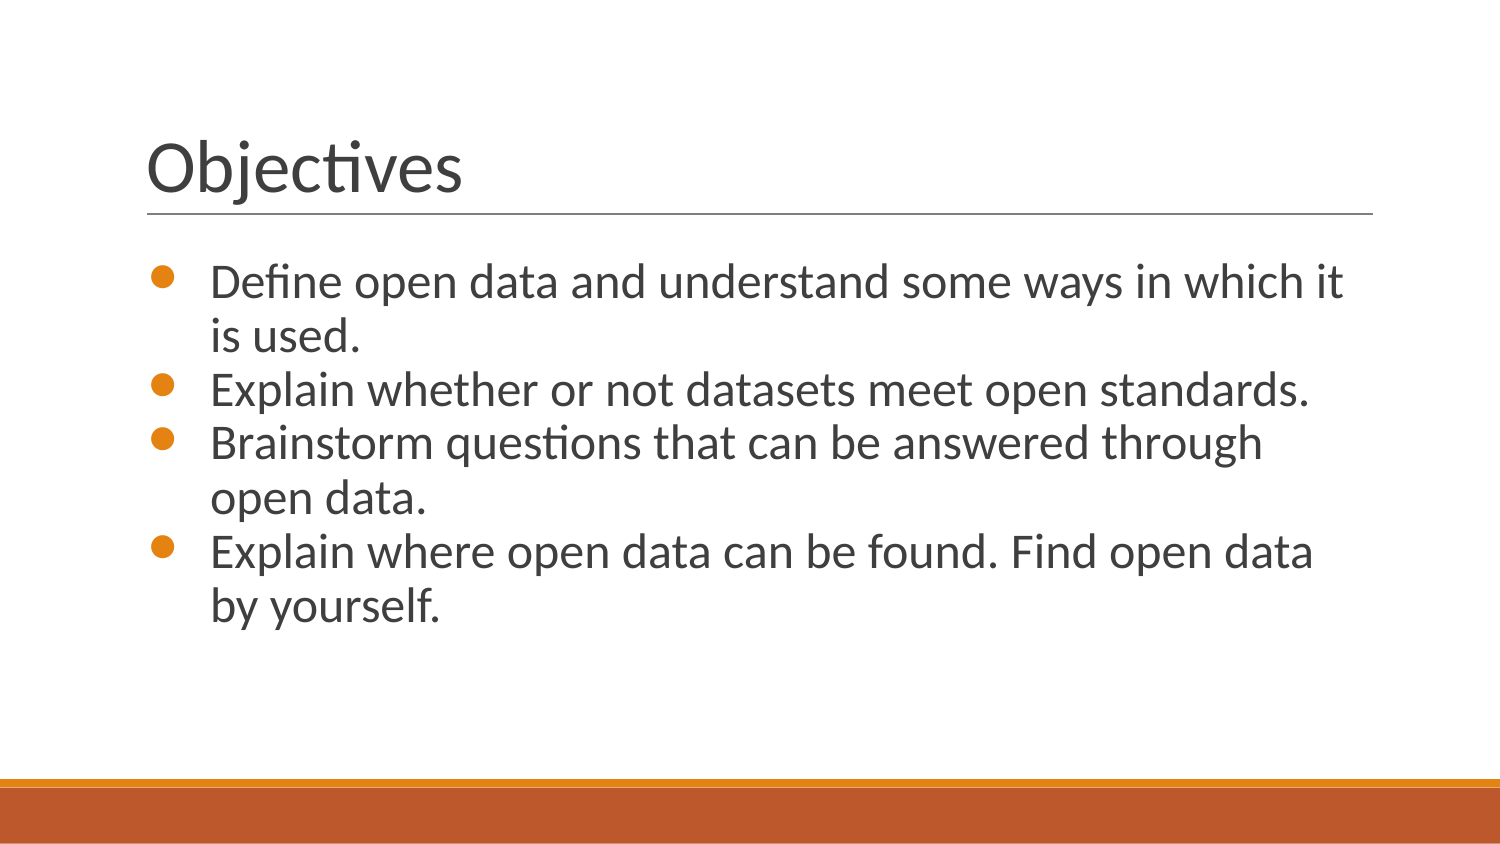

# Objectives
Define open data and understand some ways in which it is used.
Explain whether or not datasets meet open standards.
Brainstorm questions that can be answered through open data.
Explain where open data can be found. Find open data by yourself.